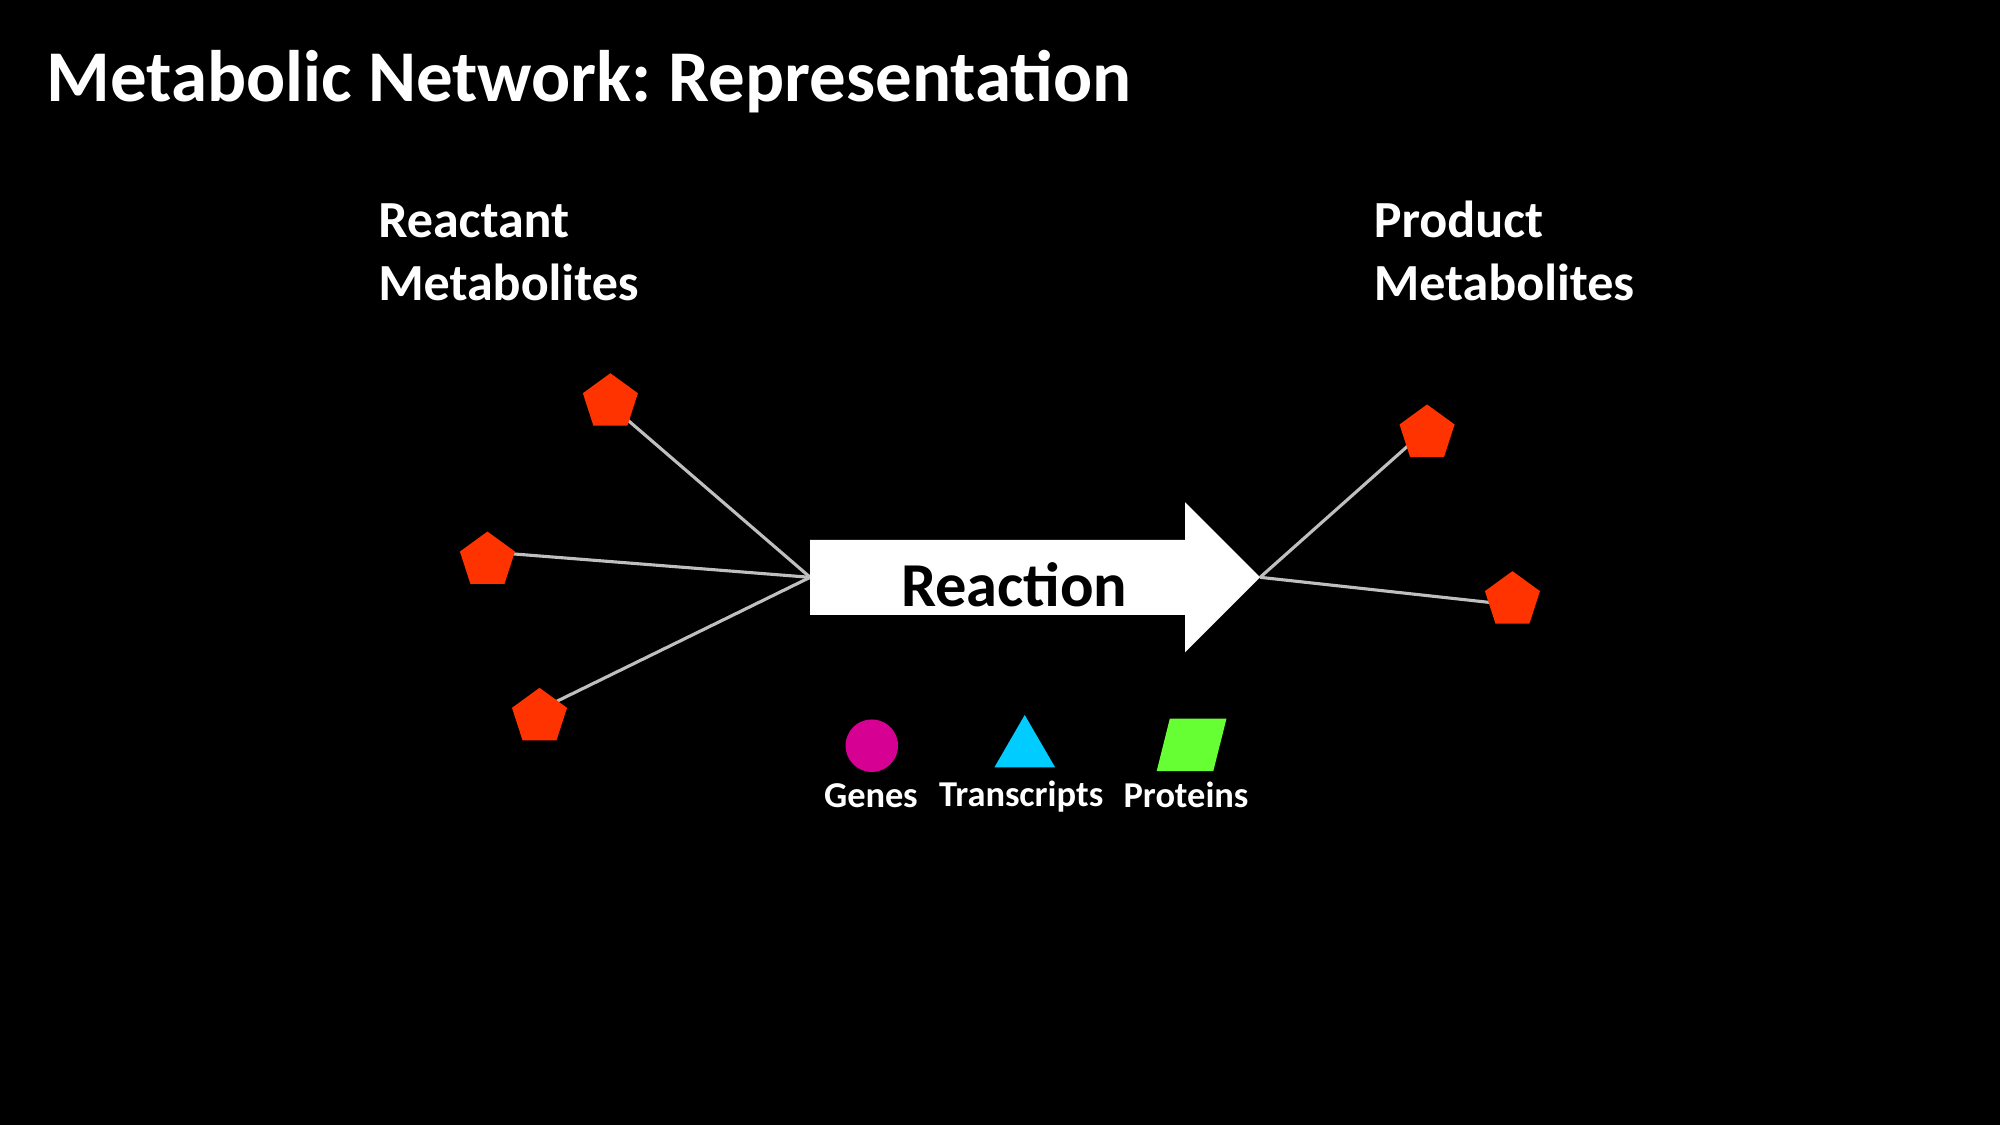

Metabolic Network: Representation
Reactant
Metabolites
Product
Metabolites

Reaction

Transcripts

Proteins

Genes